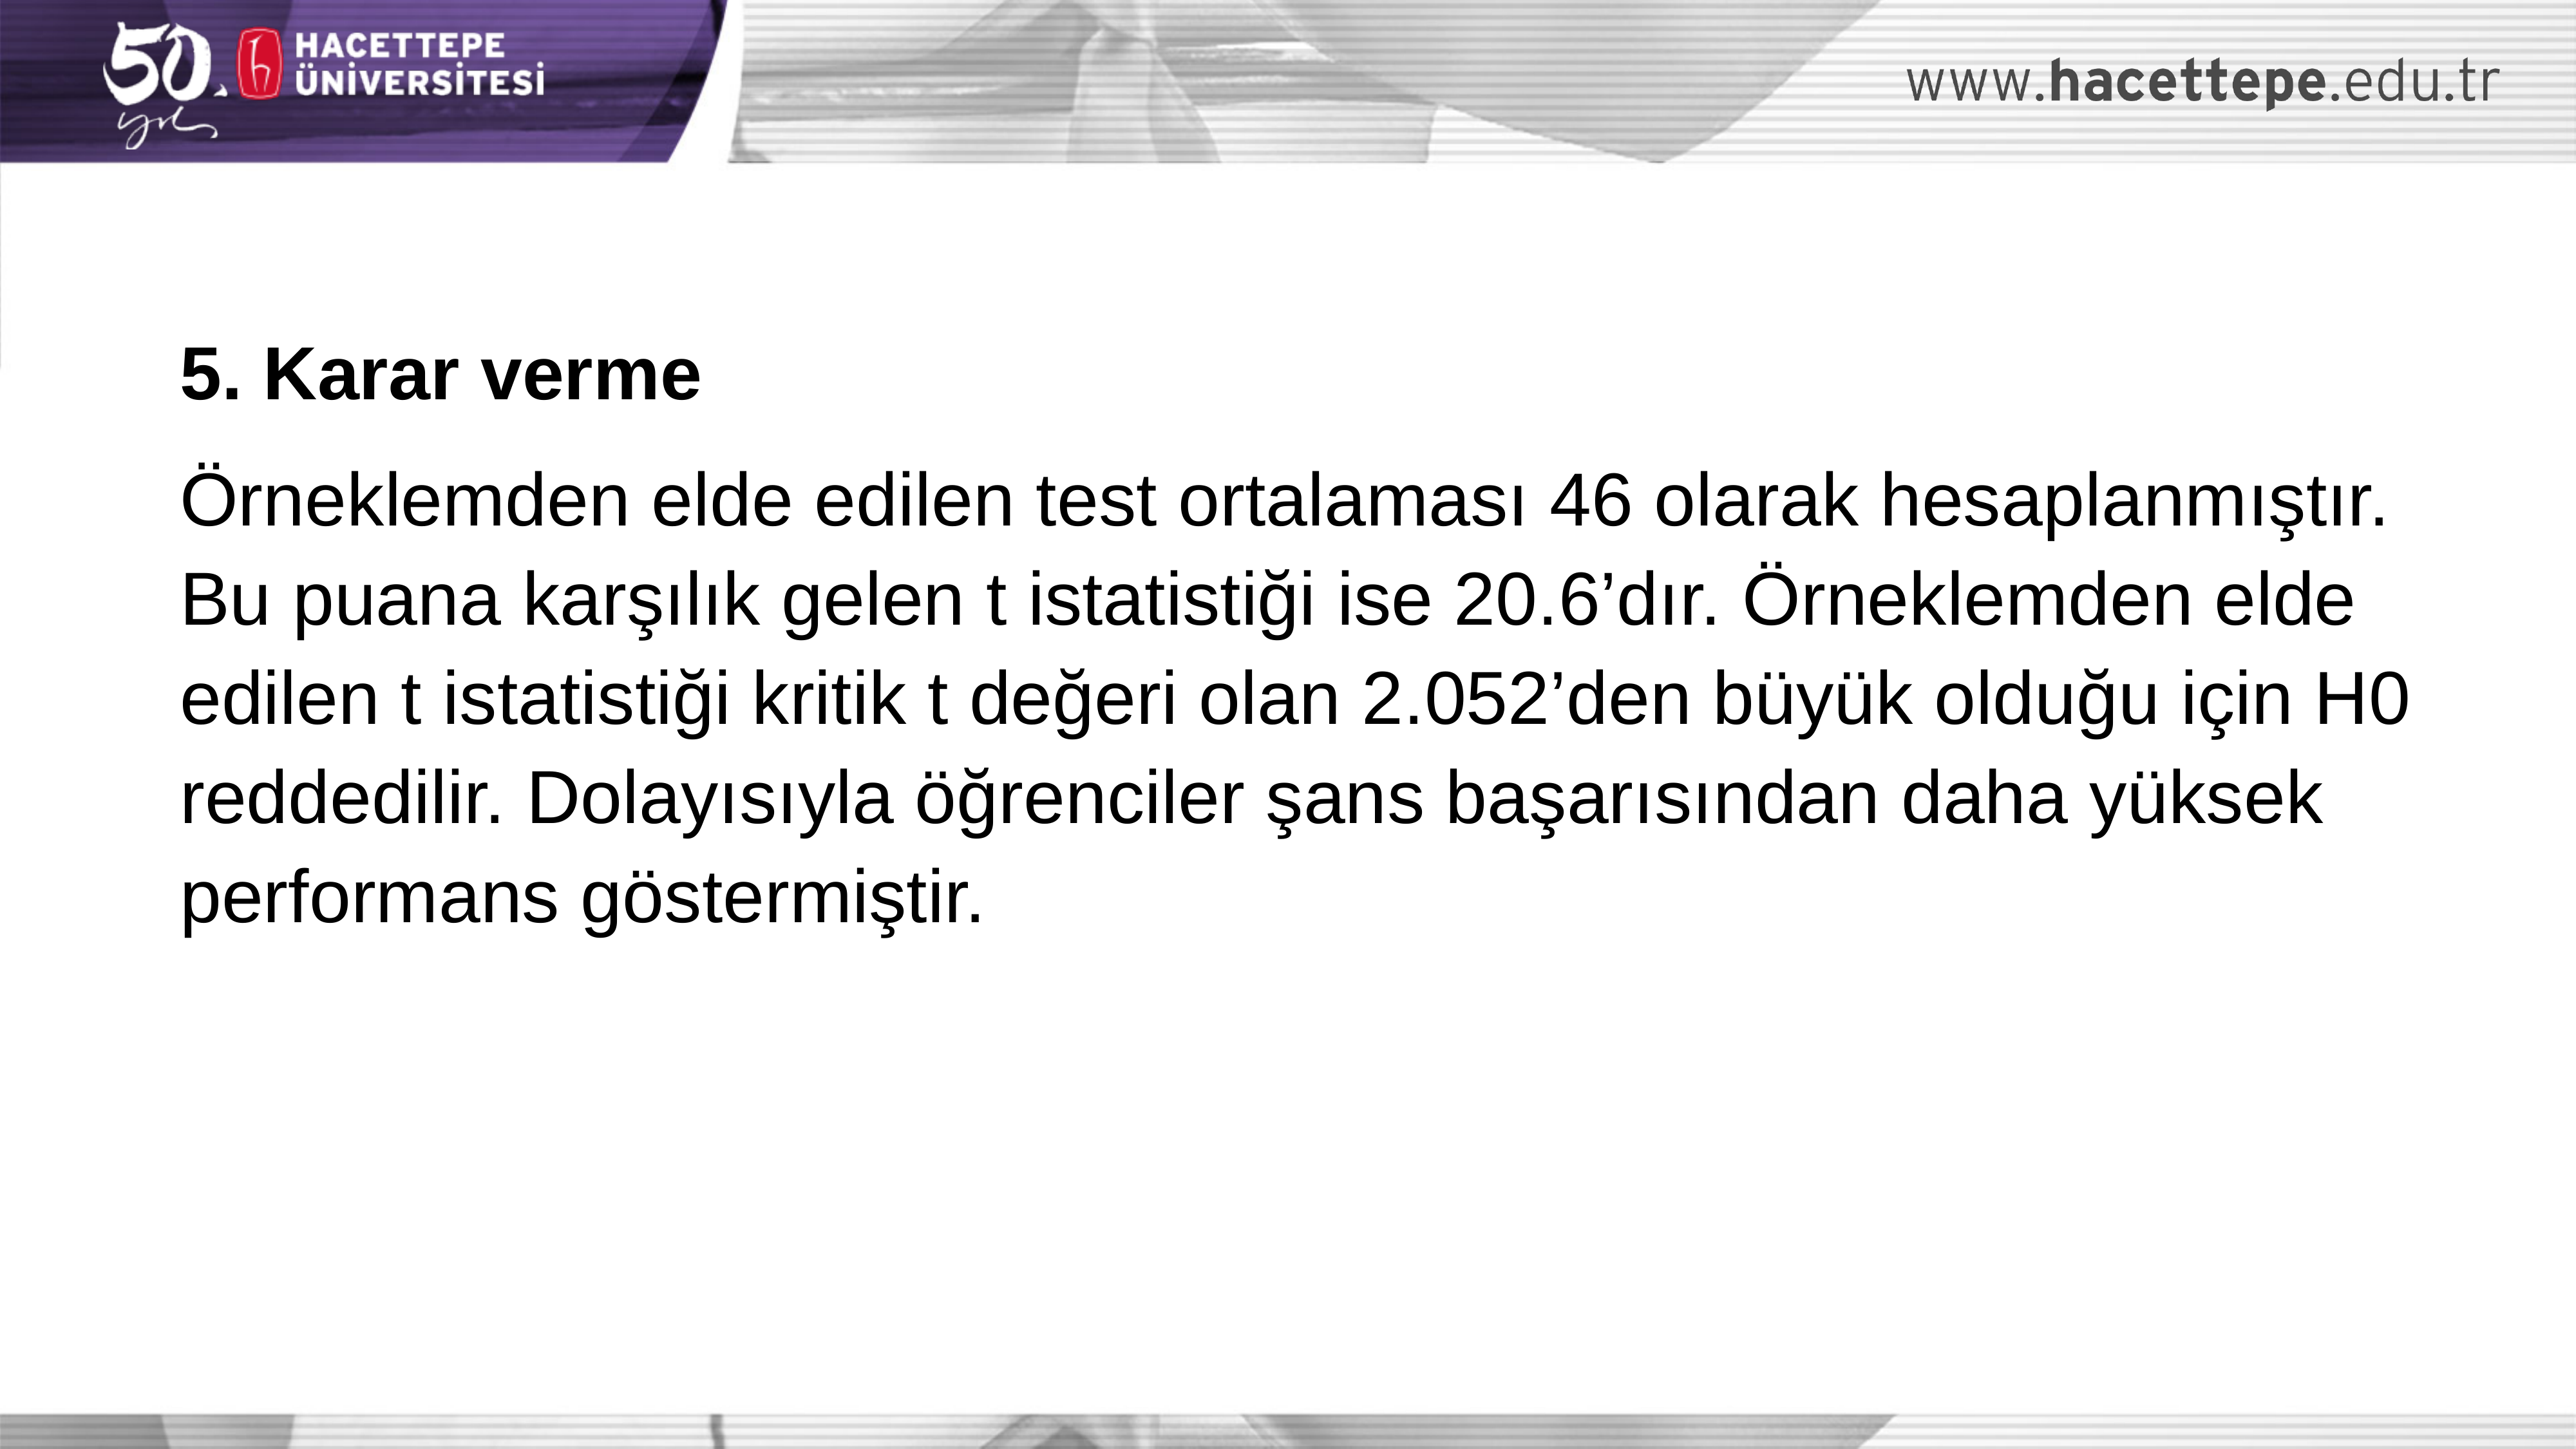

5. Karar verme
Örneklemden elde edilen test ortalaması 46 olarak hesaplanmıştır. Bu puana karşılık gelen t istatistiği ise 20.6’dır. Örneklemden elde edilen t istatistiği kritik t değeri olan 2.052’den büyük olduğu için H0 reddedilir. Dolayısıyla öğrenciler şans başarısından daha yüksek performans göstermiştir.